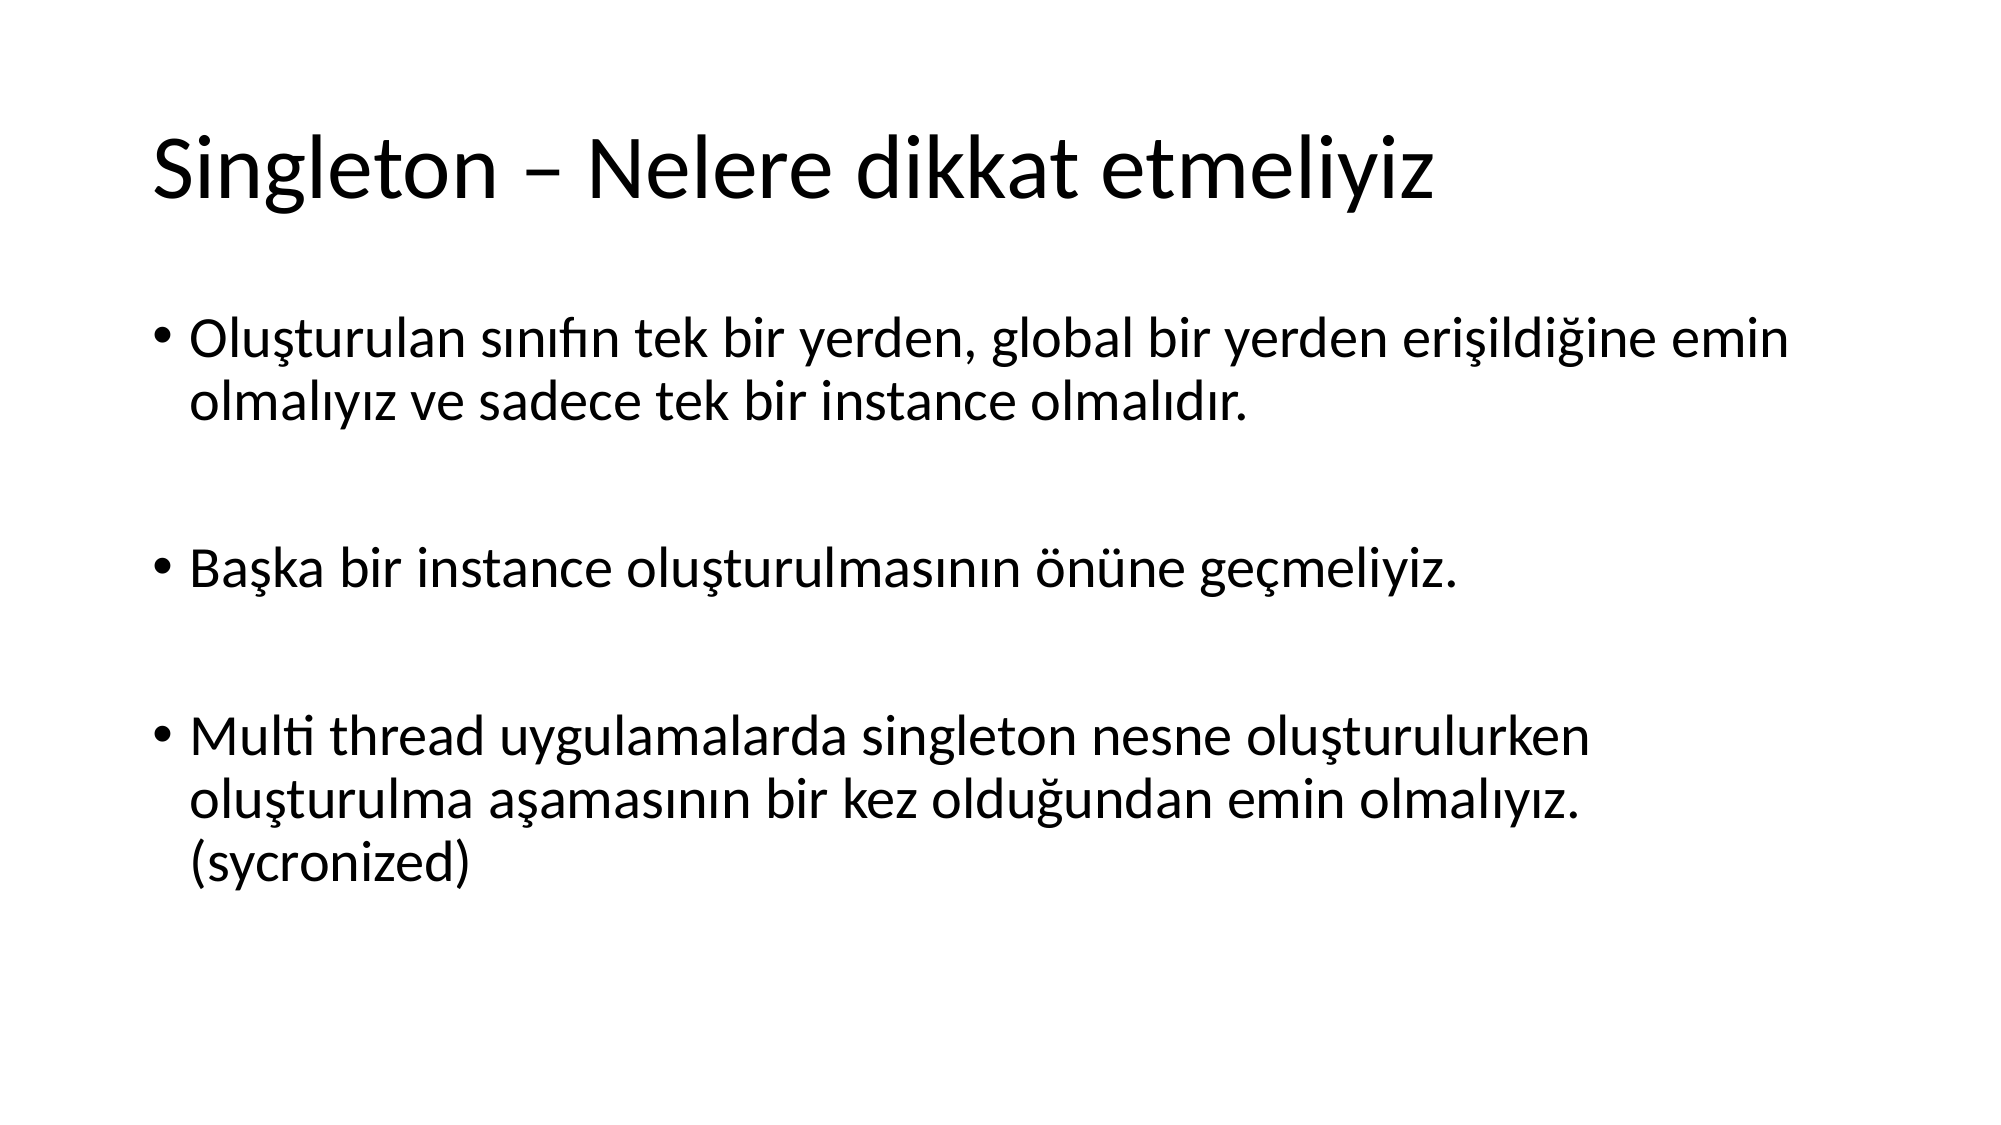

# Singleton – Nelere dikkat etmeliyiz
Oluşturulan sınıfın tek bir yerden, global bir yerden erişildiğine emin olmalıyız ve sadece tek bir instance olmalıdır.

Başka bir instance oluşturulmasının önüne geçmeliyiz.

Multi thread uygulamalarda singleton nesne oluşturulurken oluşturulma aşamasının bir kez olduğundan emin olmalıyız. (sycronized)